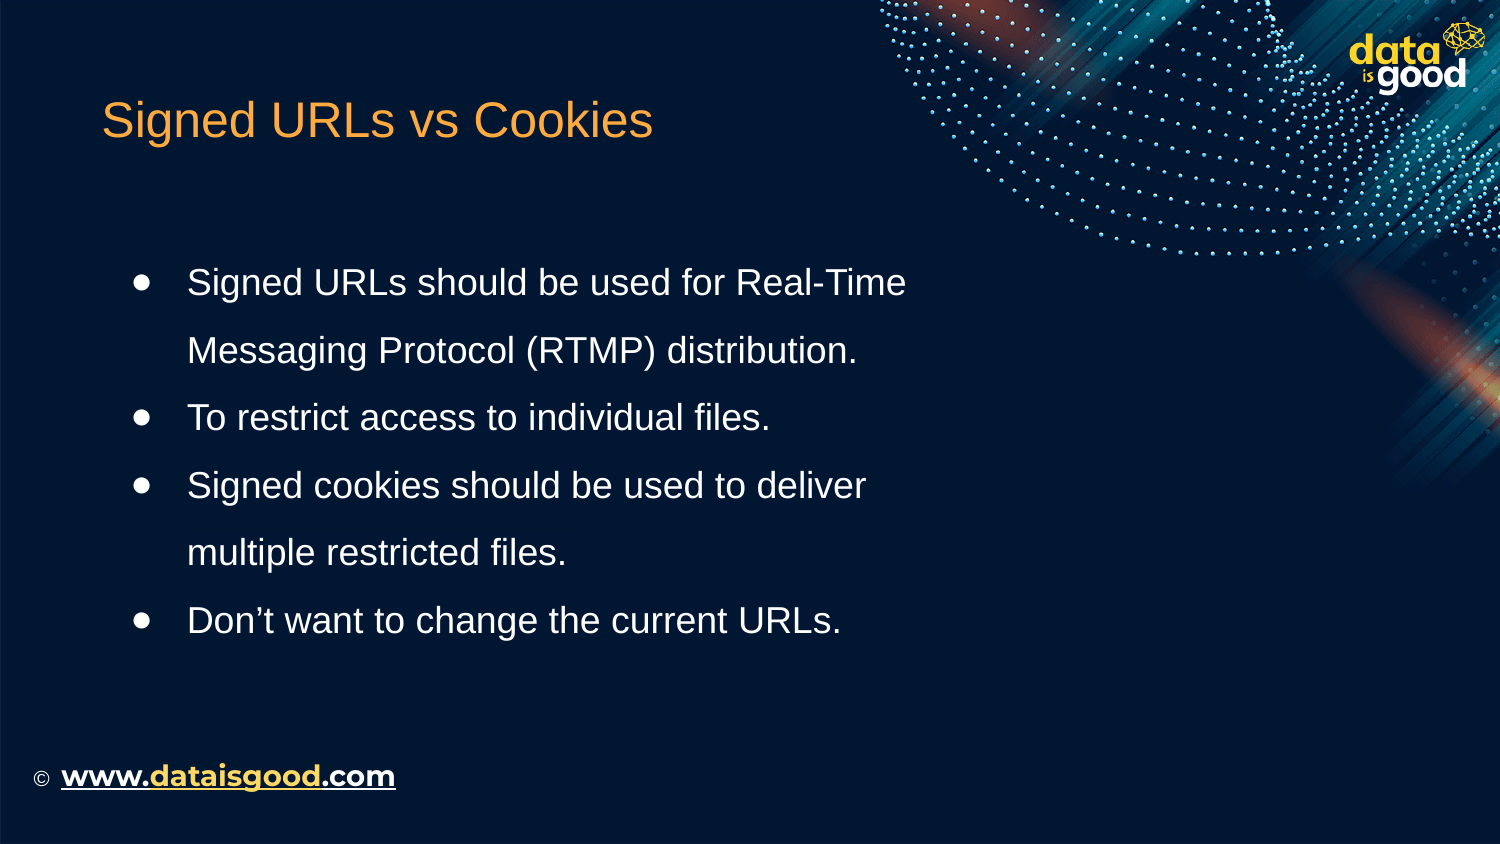

# Signed URLs vs Cookies
Signed URLs should be used for Real-Time Messaging Protocol (RTMP) distribution.
To restrict access to individual files.
Signed cookies should be used to deliver multiple restricted files.
Don’t want to change the current URLs.